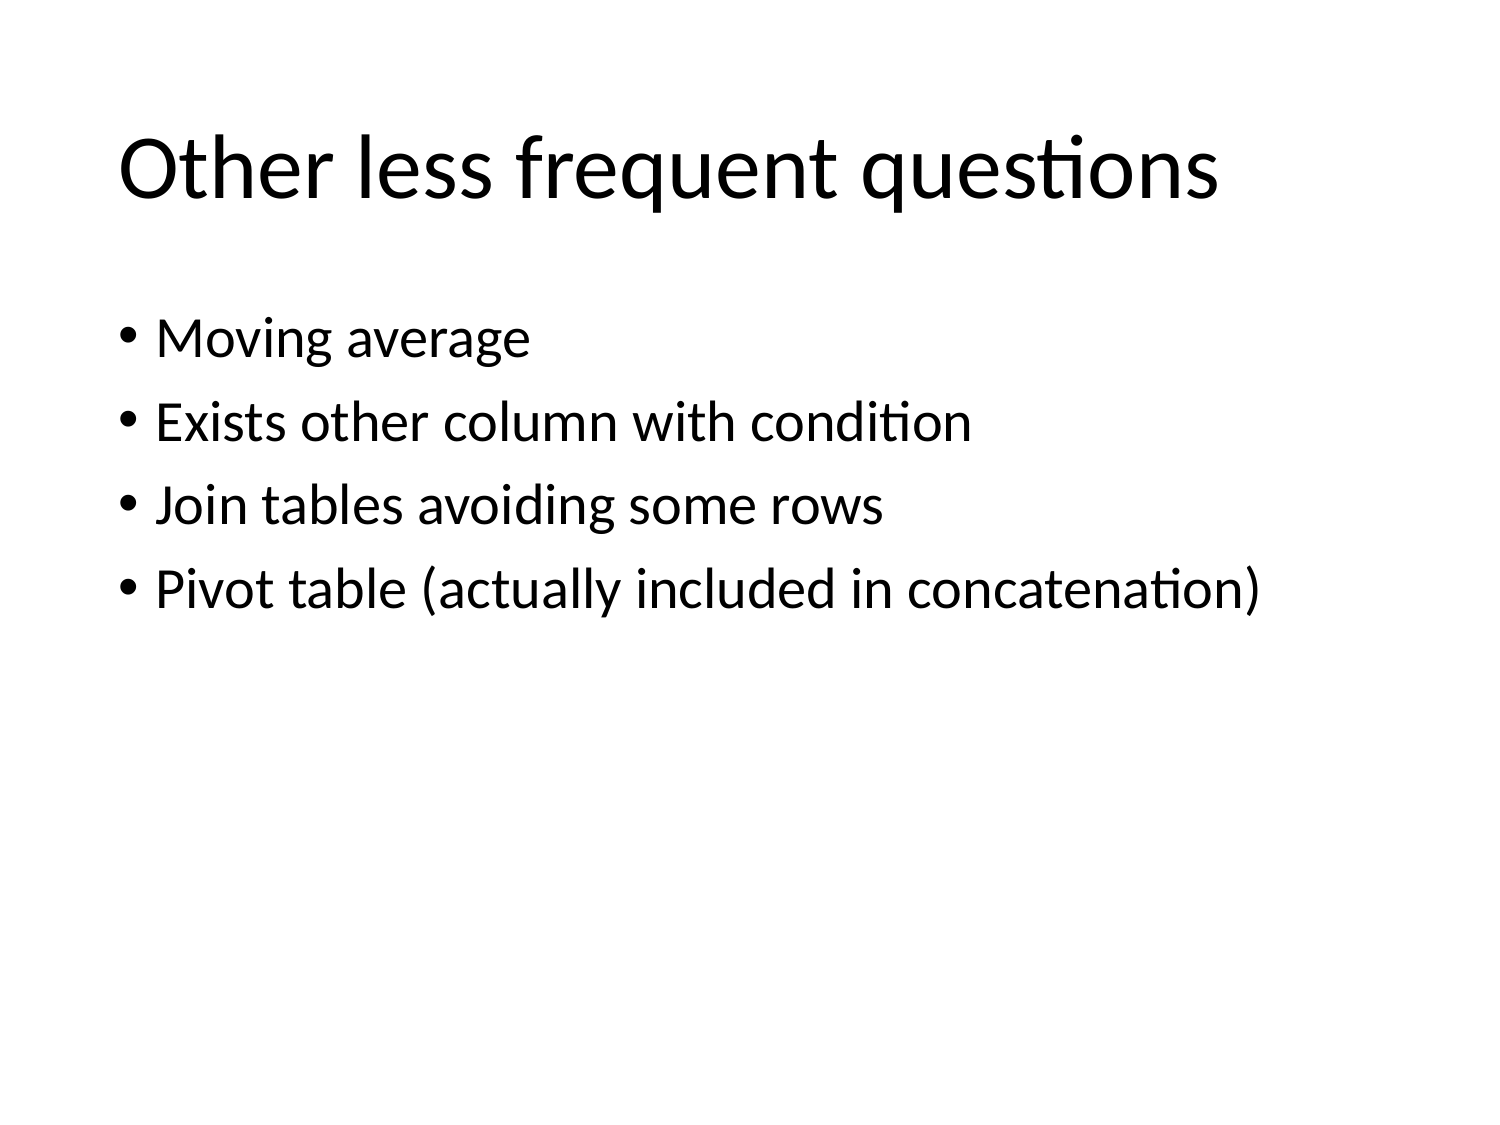

# Other less frequent questions
Moving average
Exists other column with condition
Join tables avoiding some rows
Pivot table (actually included in concatenation)